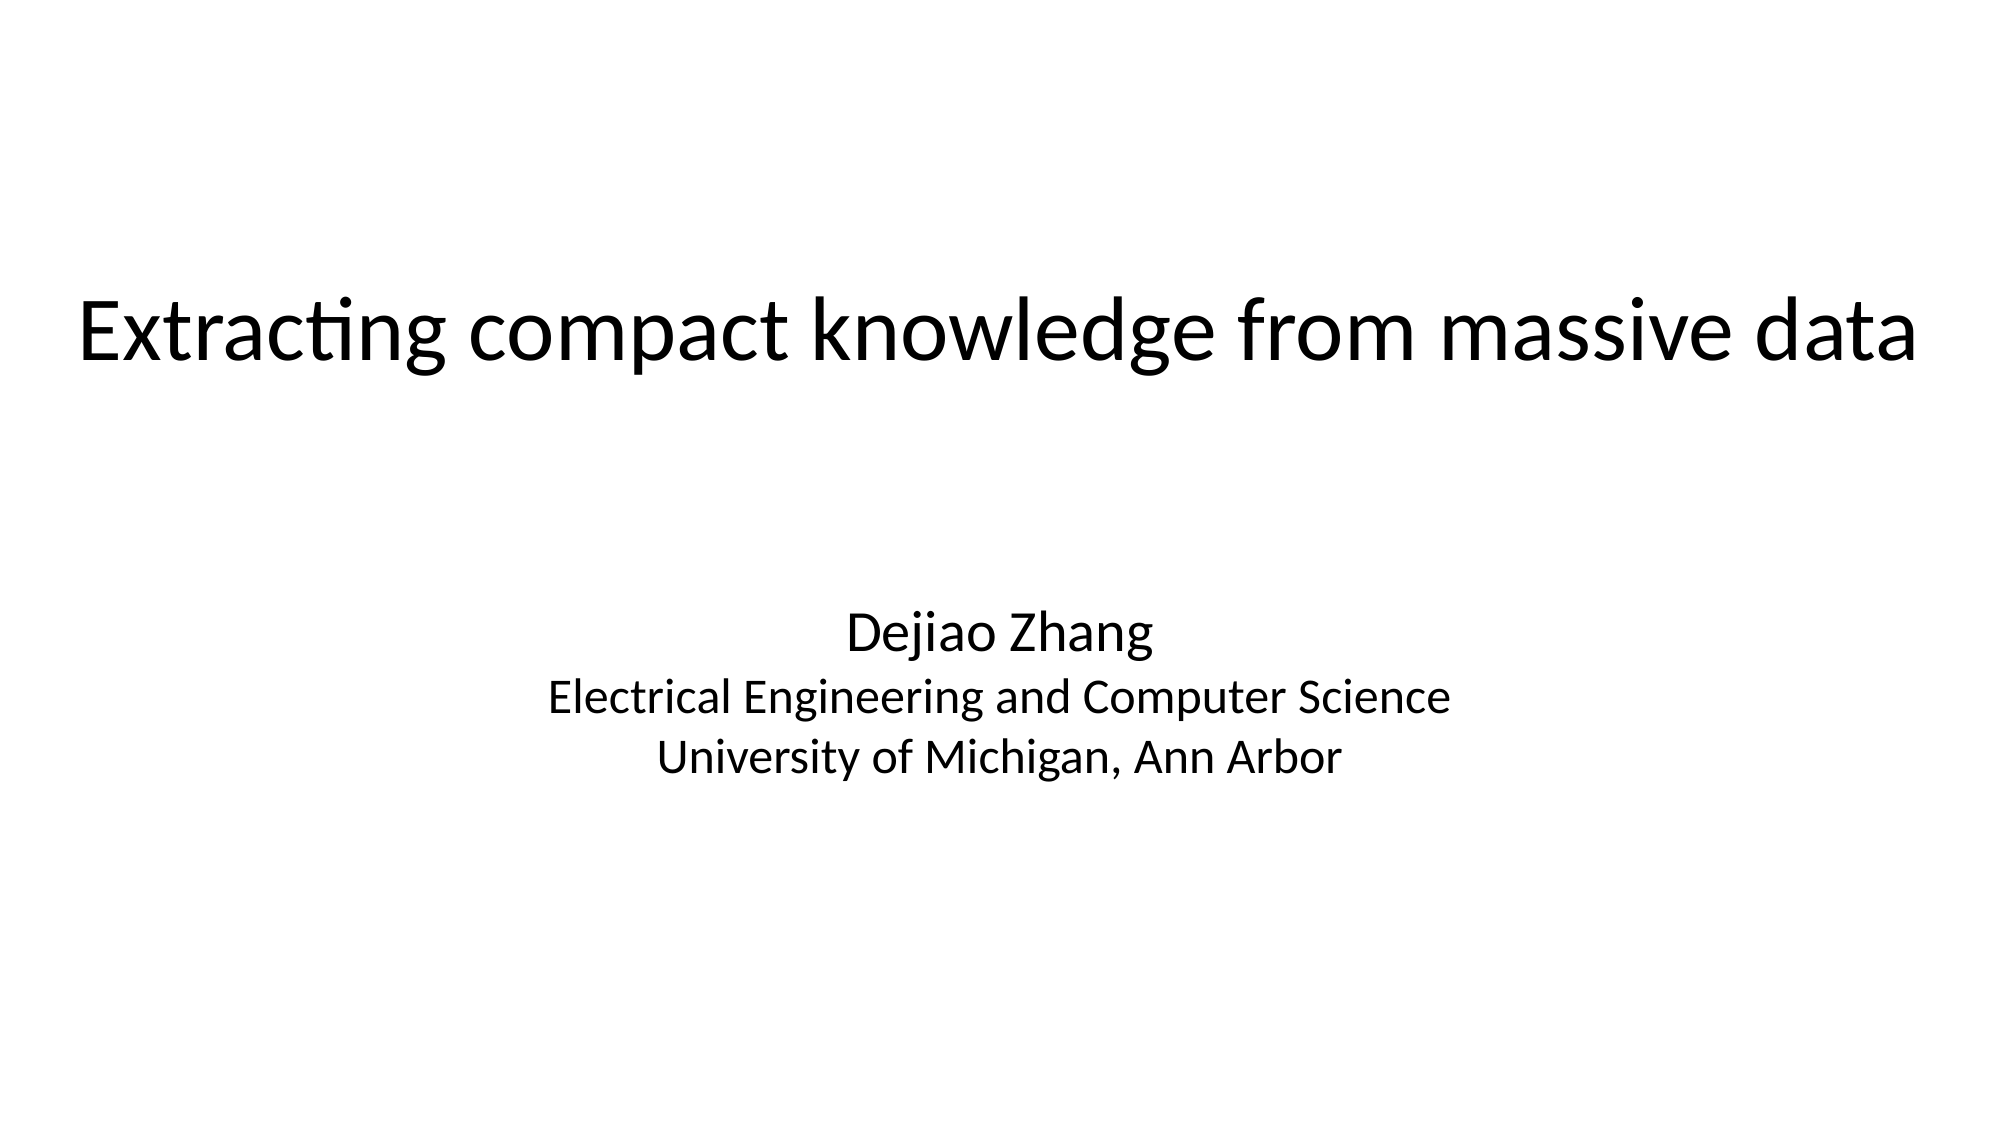

# Extracting compact knowledge from massive data
Dejiao Zhang
Electrical Engineering and Computer Science
University of Michigan, Ann Arbor